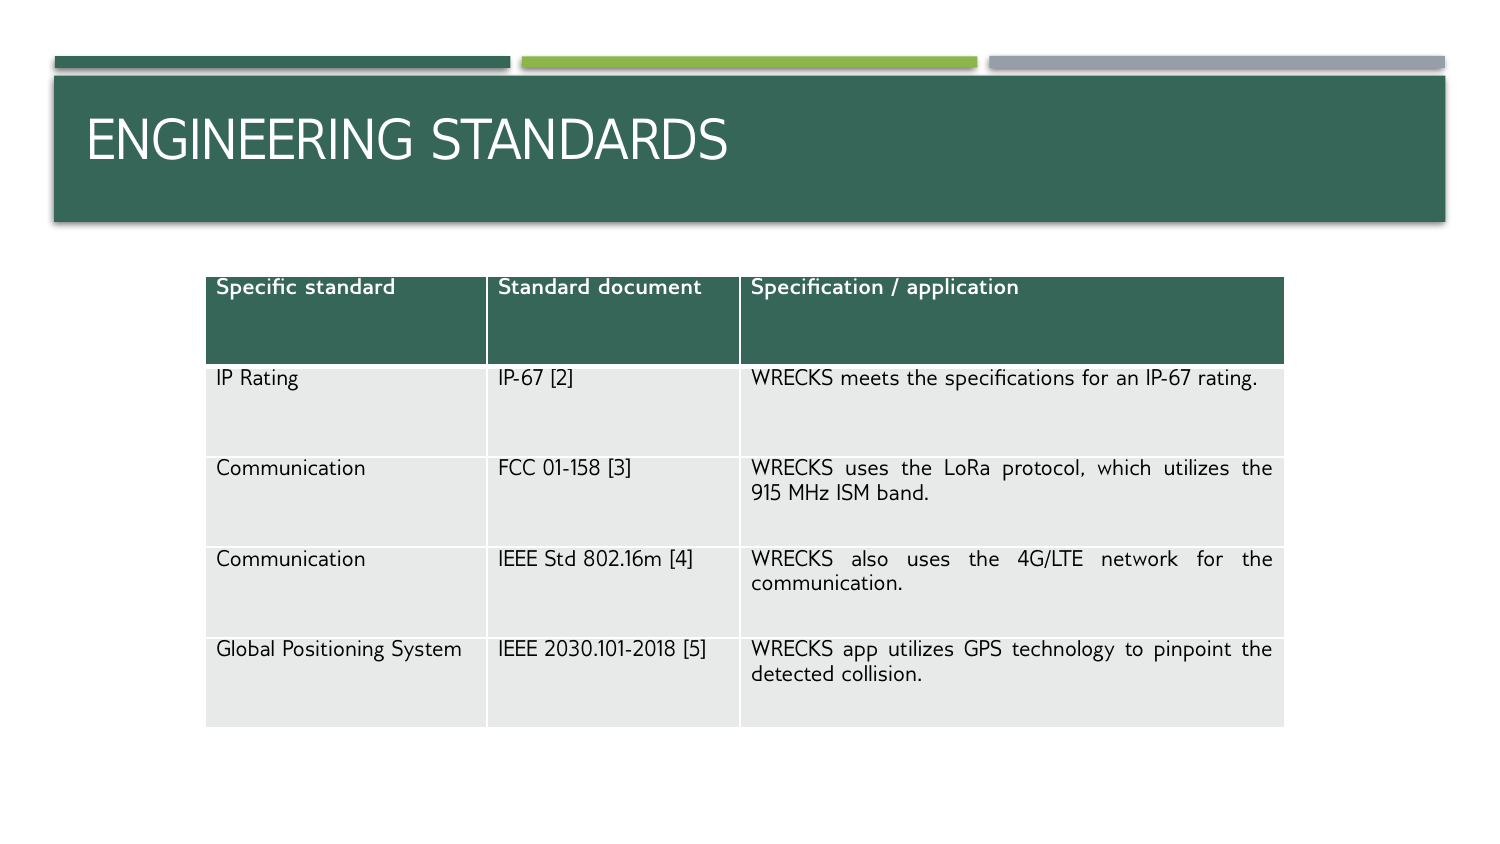

# ENGINEERING STANDARDS
| Specific standard | Standard document | Specification / application |
| --- | --- | --- |
| IP Rating | IP-67 [2] | WRECKS meets the specifications for an IP-67 rating. |
| Communication | FCC 01-158 [3] | WRECKS uses the LoRa protocol, which utilizes the 915 MHz ISM band. |
| Communication | IEEE Std 802.16m [4] | WRECKS also uses the 4G/LTE network for the communication. |
| Global Positioning System | IEEE 2030.101-2018 [5] | WRECKS app utilizes GPS technology to pinpoint the detected collision. |